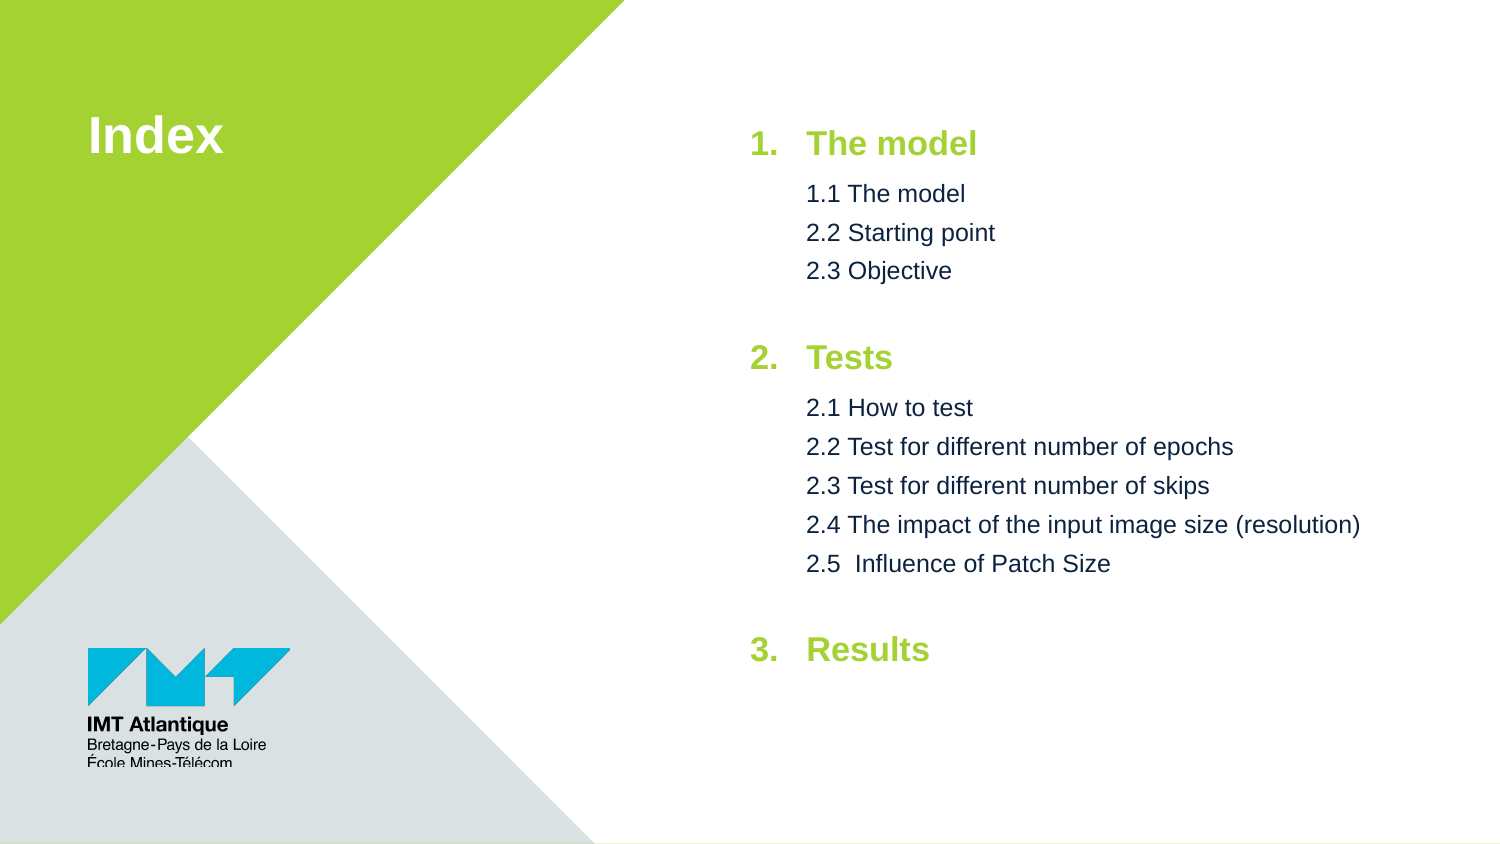

# Index
The model
1.1 The model
2.2 Starting point
2.3 Objective
Tests
2.1 How to test
2.2 Test for different number of epochs
2.3 Test for different number of skips
2.4 The impact of the input image size (resolution)
2.5  Influence of Patch Size
Results